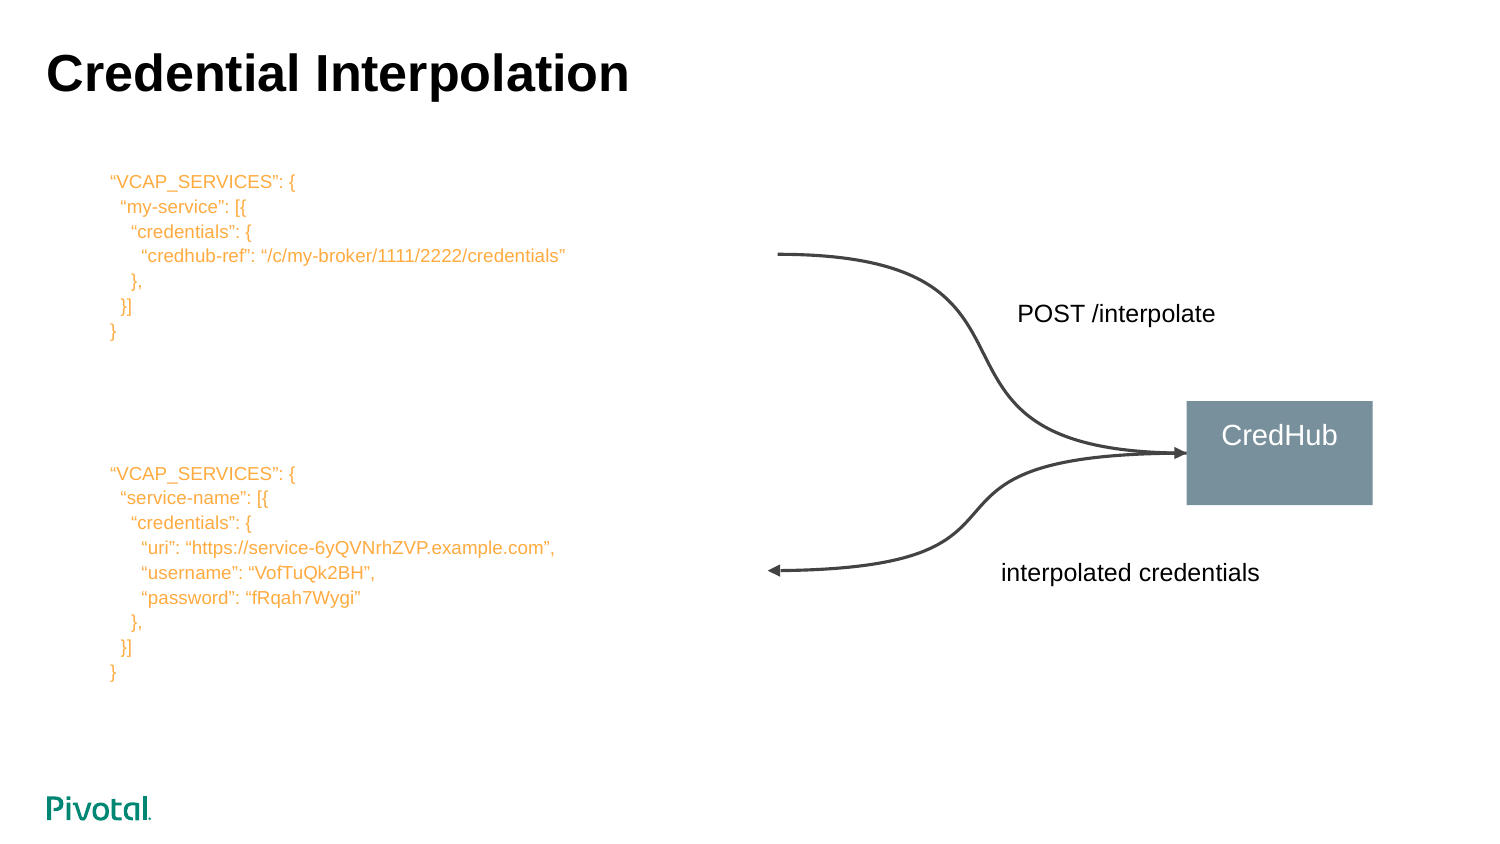

# Credential Interpolation
“VCAP_SERVICES”: {
  “my-service”: [{
    “credentials”: {
      “credhub-ref”: “/c/my-broker/1111/2222/credentials”
    },
  }]
}
POST /interpolate
CredHub
“VCAP_SERVICES”: {
  “service-name”: [{
    “credentials”: {
      “uri”: “https://service-6yQVNrhZVP.example.com”,
      “username”: “VofTuQk2BH”,
      “password”: “fRqah7Wygi”
    },
  }]
}
interpolated credentials